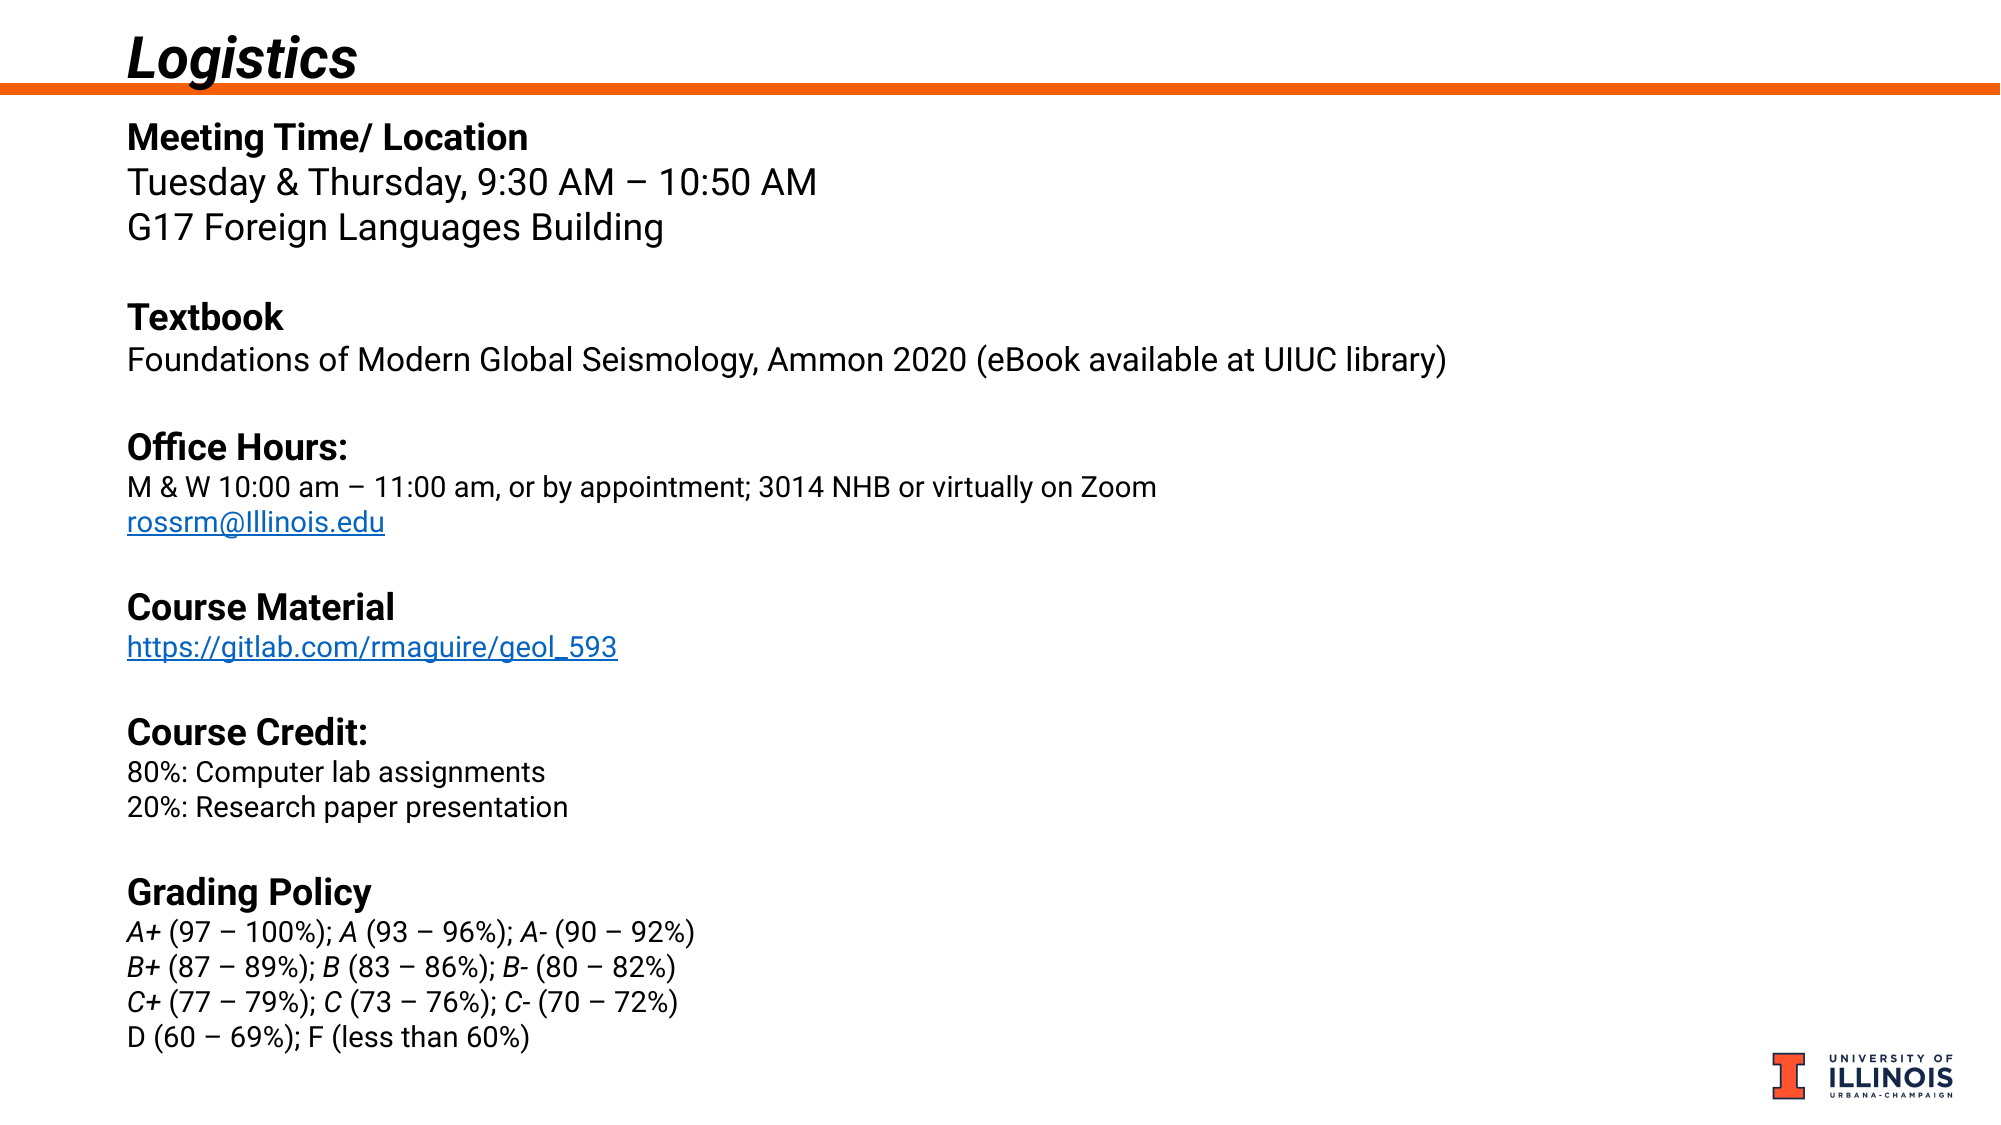

Logistics
Meeting Time/ Location
Tuesday & Thursday, 9:30 AM – 10:50 AM
G17 Foreign Languages Building

Textbook
Foundations of Modern Global Seismology, Ammon 2020 (eBook available at UIUC library)

Office Hours:
M & W 10:00 am – 11:00 am, or by appointment; 3014 NHB or virtually on Zoom
rossrm@Illinois.edu

Course Material
https://gitlab.com/rmaguire/geol_593

Course Credit:
80%: Computer lab assignments
20%: Research paper presentation

Grading Policy
A+ (97 – 100%); A (93 – 96%); A- (90 – 92%)
B+ (87 – 89%); B (83 – 86%); B- (80 – 82%)
C+ (77 – 79%); C (73 – 76%); C- (70 – 72%)
D (60 – 69%); F (less than 60%)